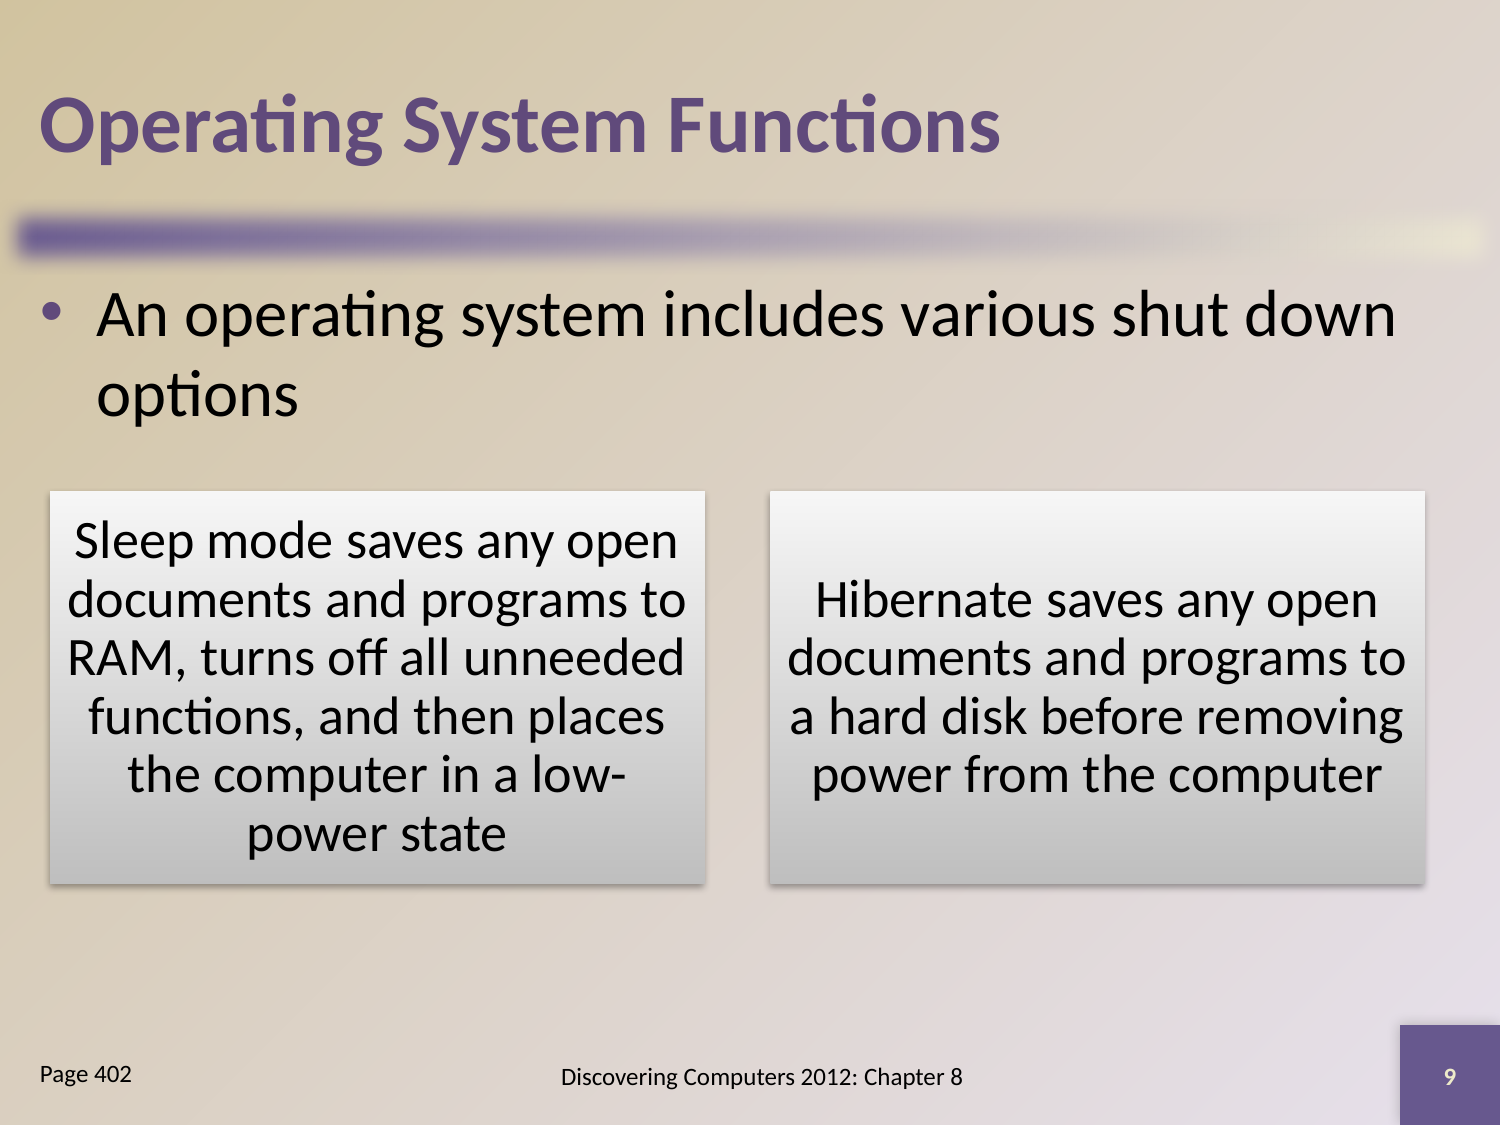

# Operating System Functions
An operating system includes various shut down options
Sleep mode saves any open documents and programs to RAM, turns off all unneeded functions, and then places the computer in a low-power state
Hibernate saves any open documents and programs to a hard disk before removing power from the computer
9
Discovering Computers 2012: Chapter 8
Page 402